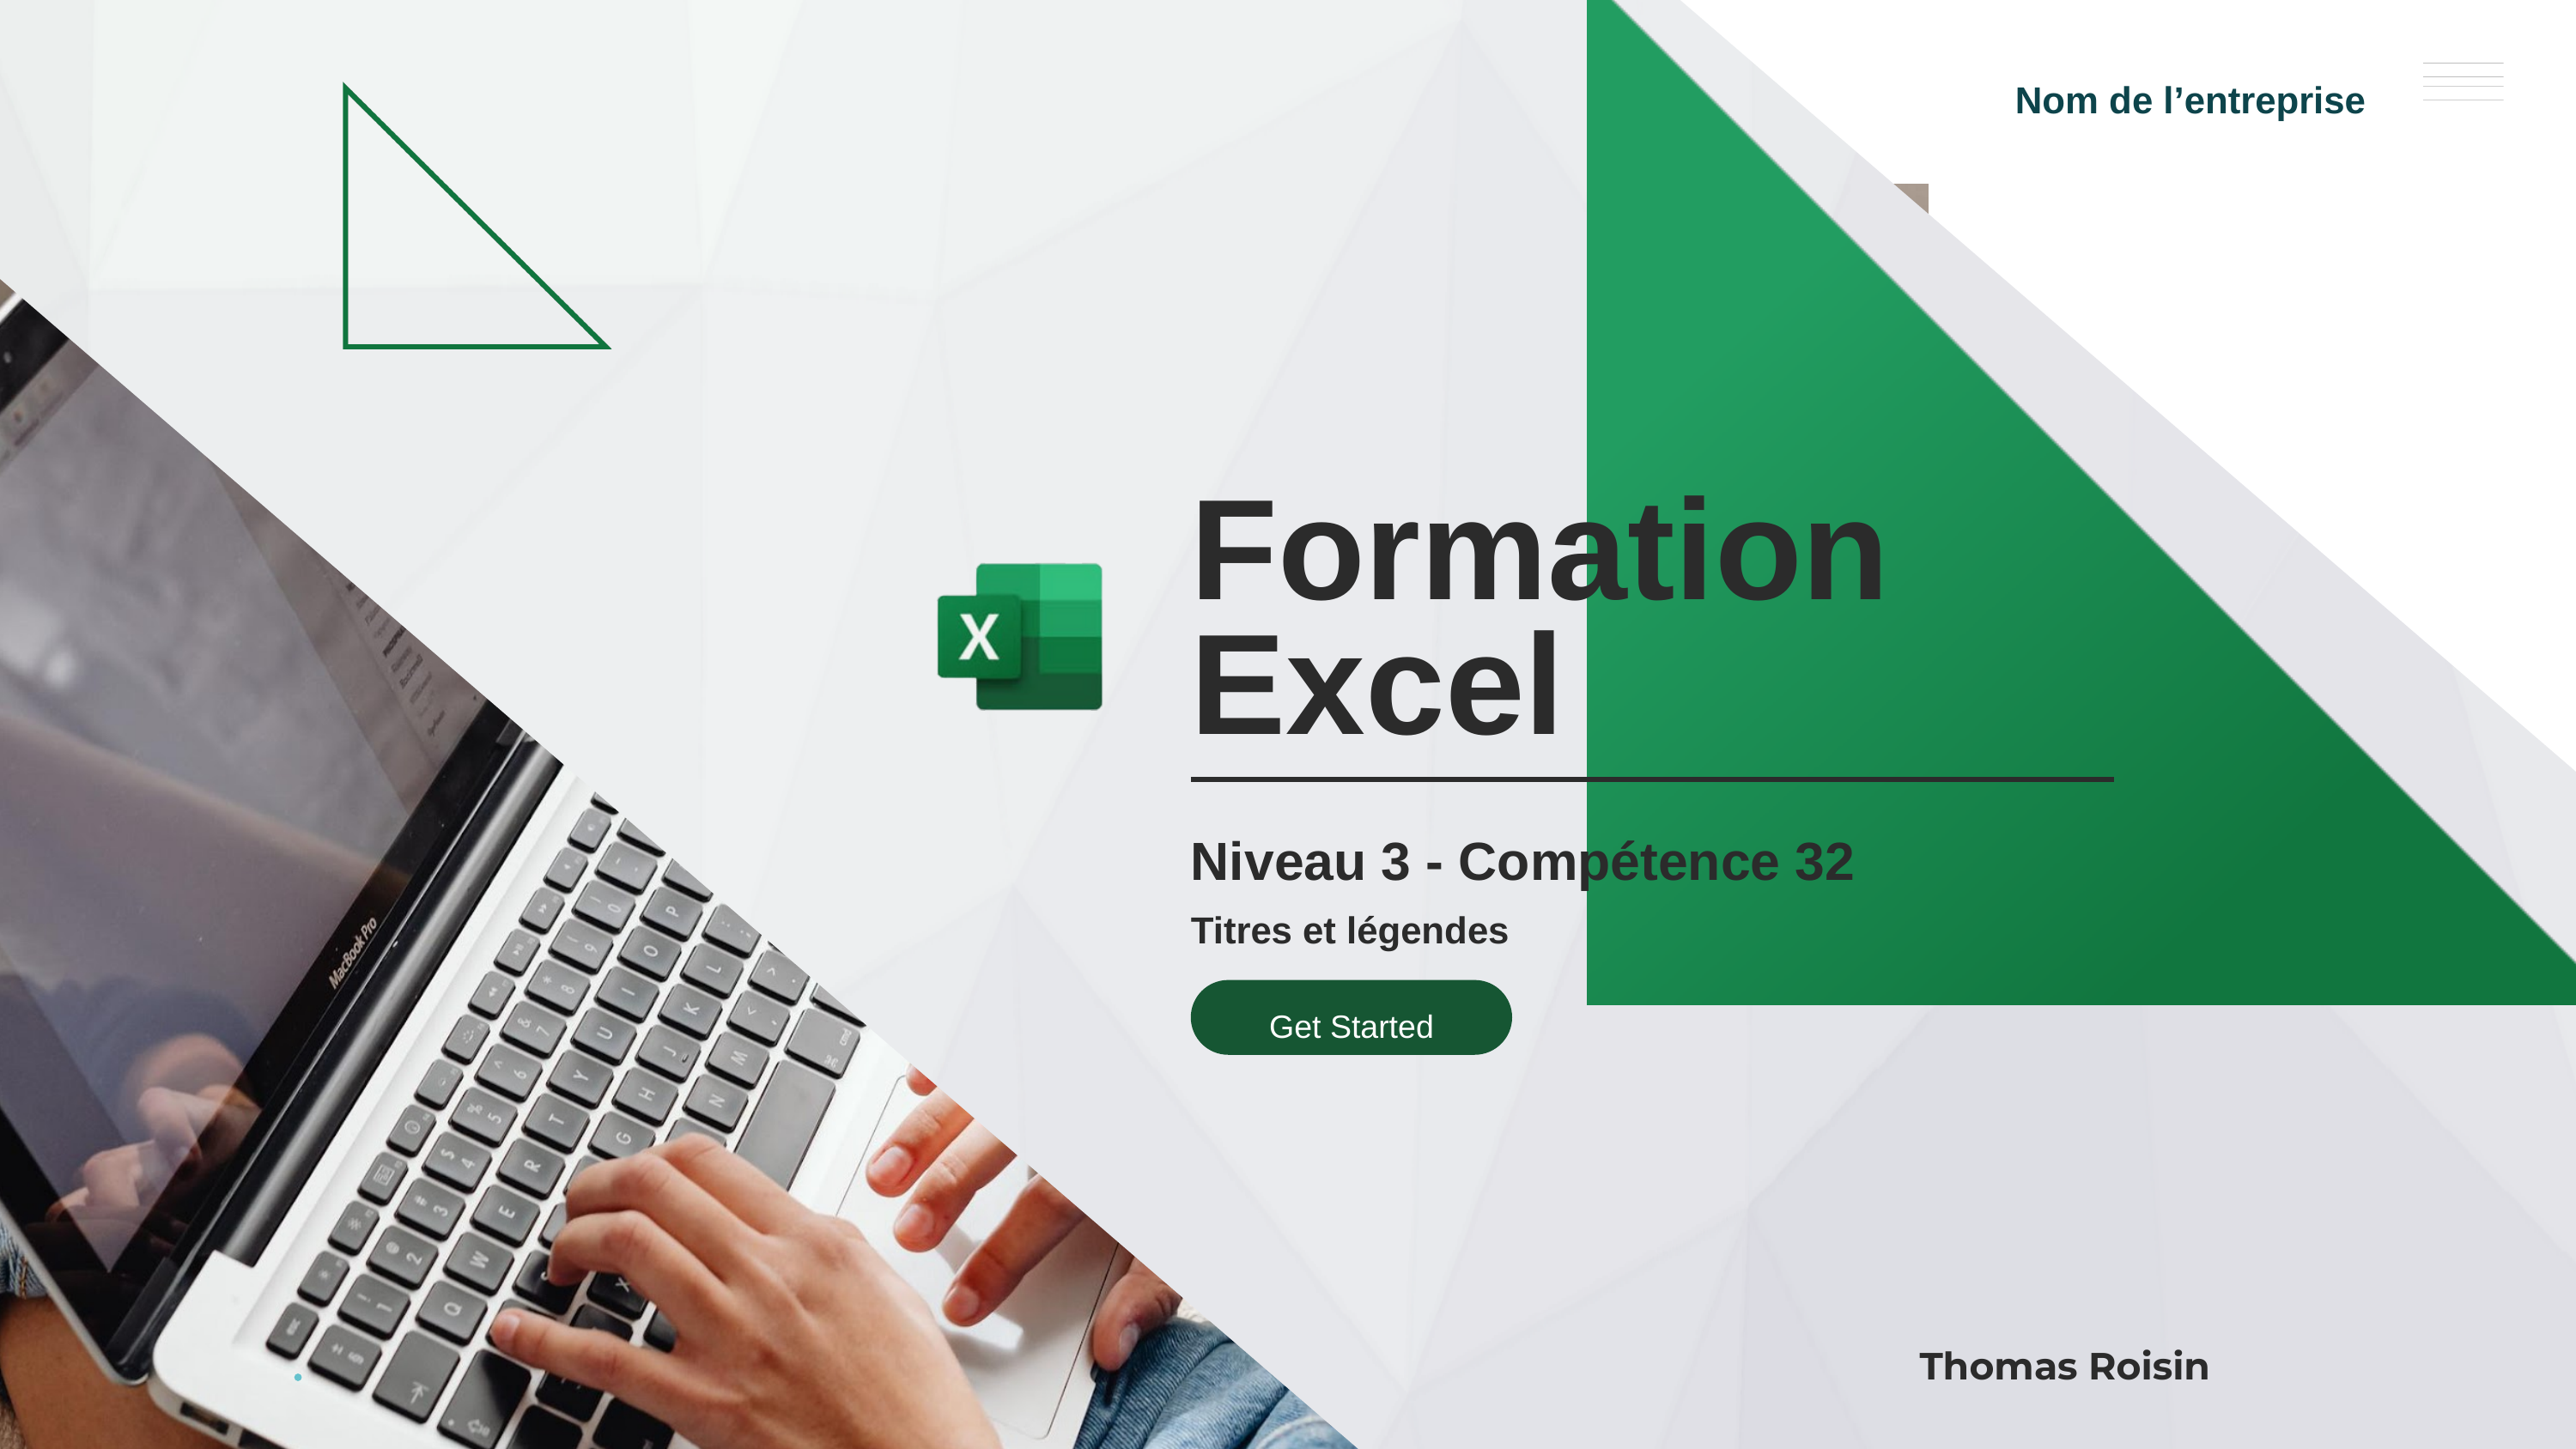

Nom de l’entreprise

Formation

Excel
Niveau 3 - Compétence 32
Titres et légendes

Get Started
Thomas Roisin